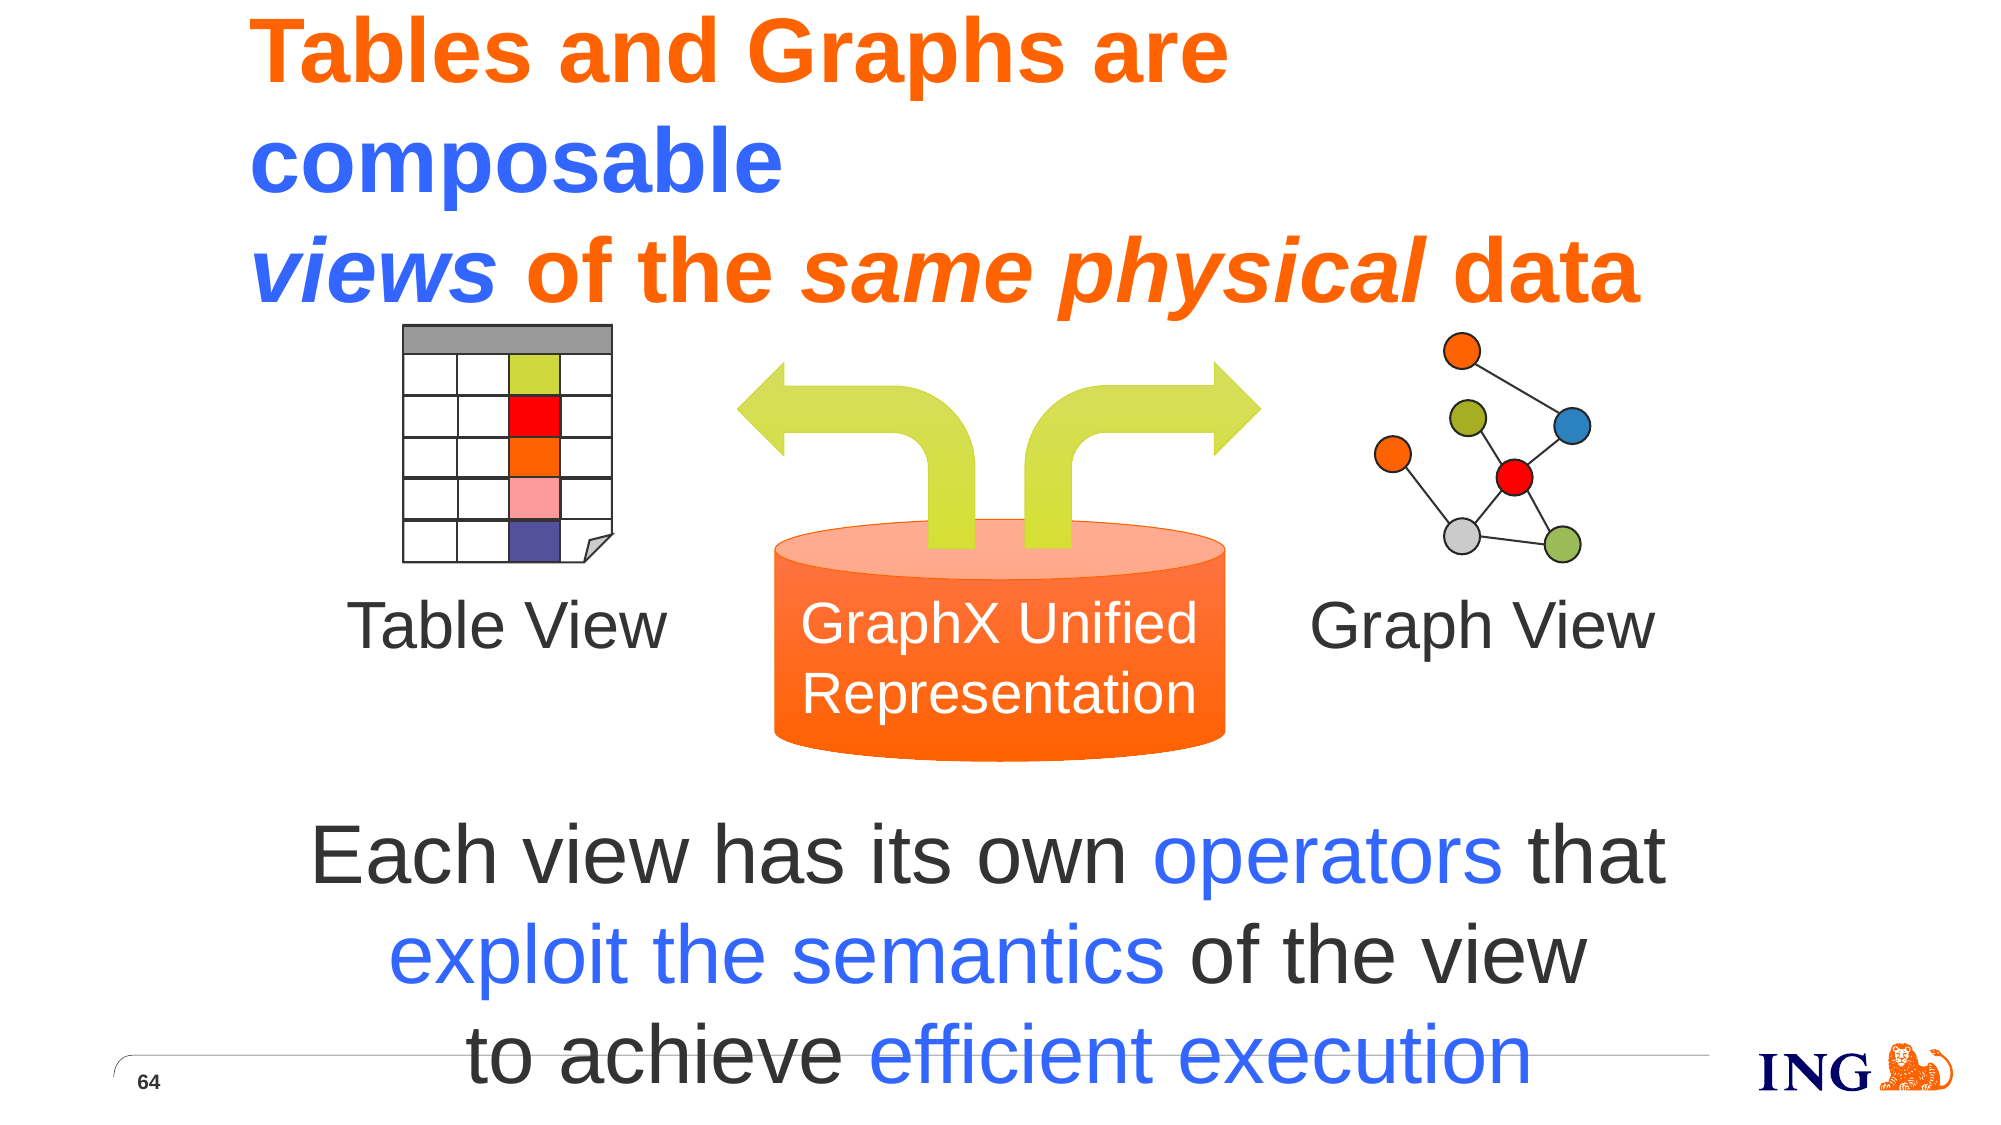

# Tables and Graphs are composable views of the same physical data

GraphX Unified
Representation
Table View
Graph View
Each view has its own operators that
exploit the semantics of the view
to achieve efficient execution
64